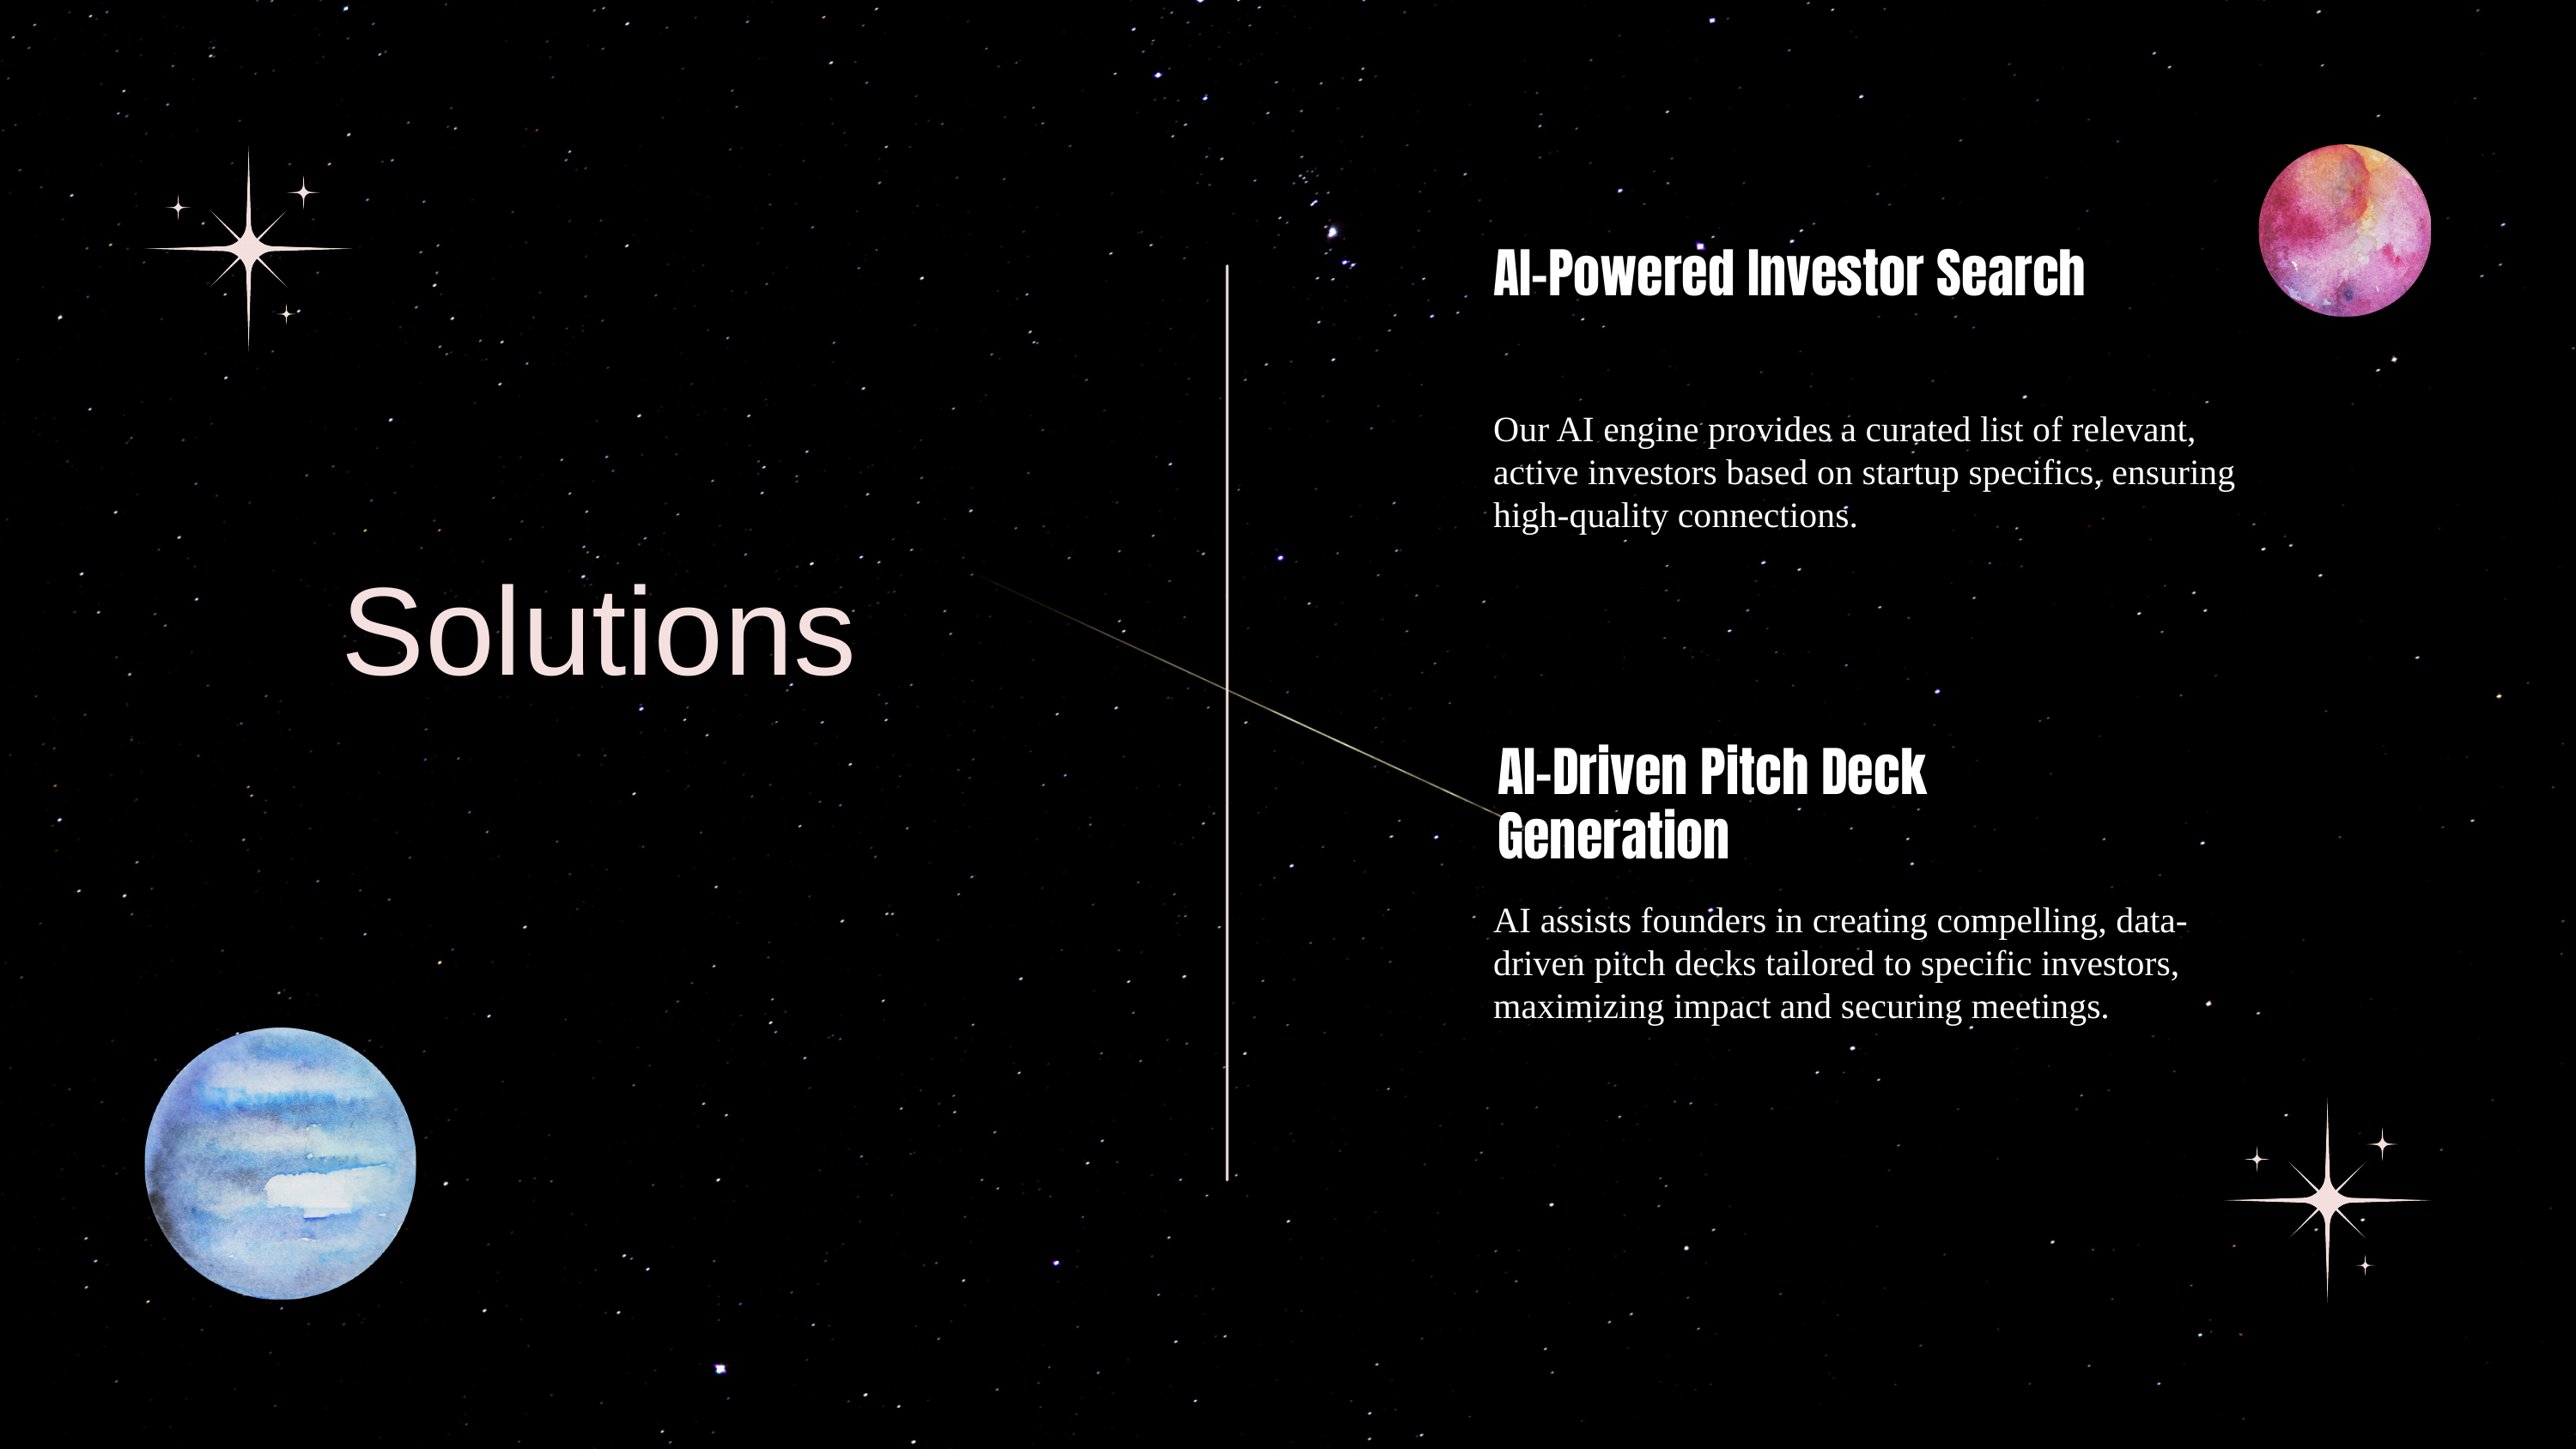

AI-Powered Investor Search
Our AI engine provides a curated list of relevant, active investors based on startup specifics, ensuring high-quality connections.
Solutions

AI-Driven Pitch Deck Generation
AI assists founders in creating compelling, data-driven pitch decks tailored to specific investors, maximizing impact and securing meetings.